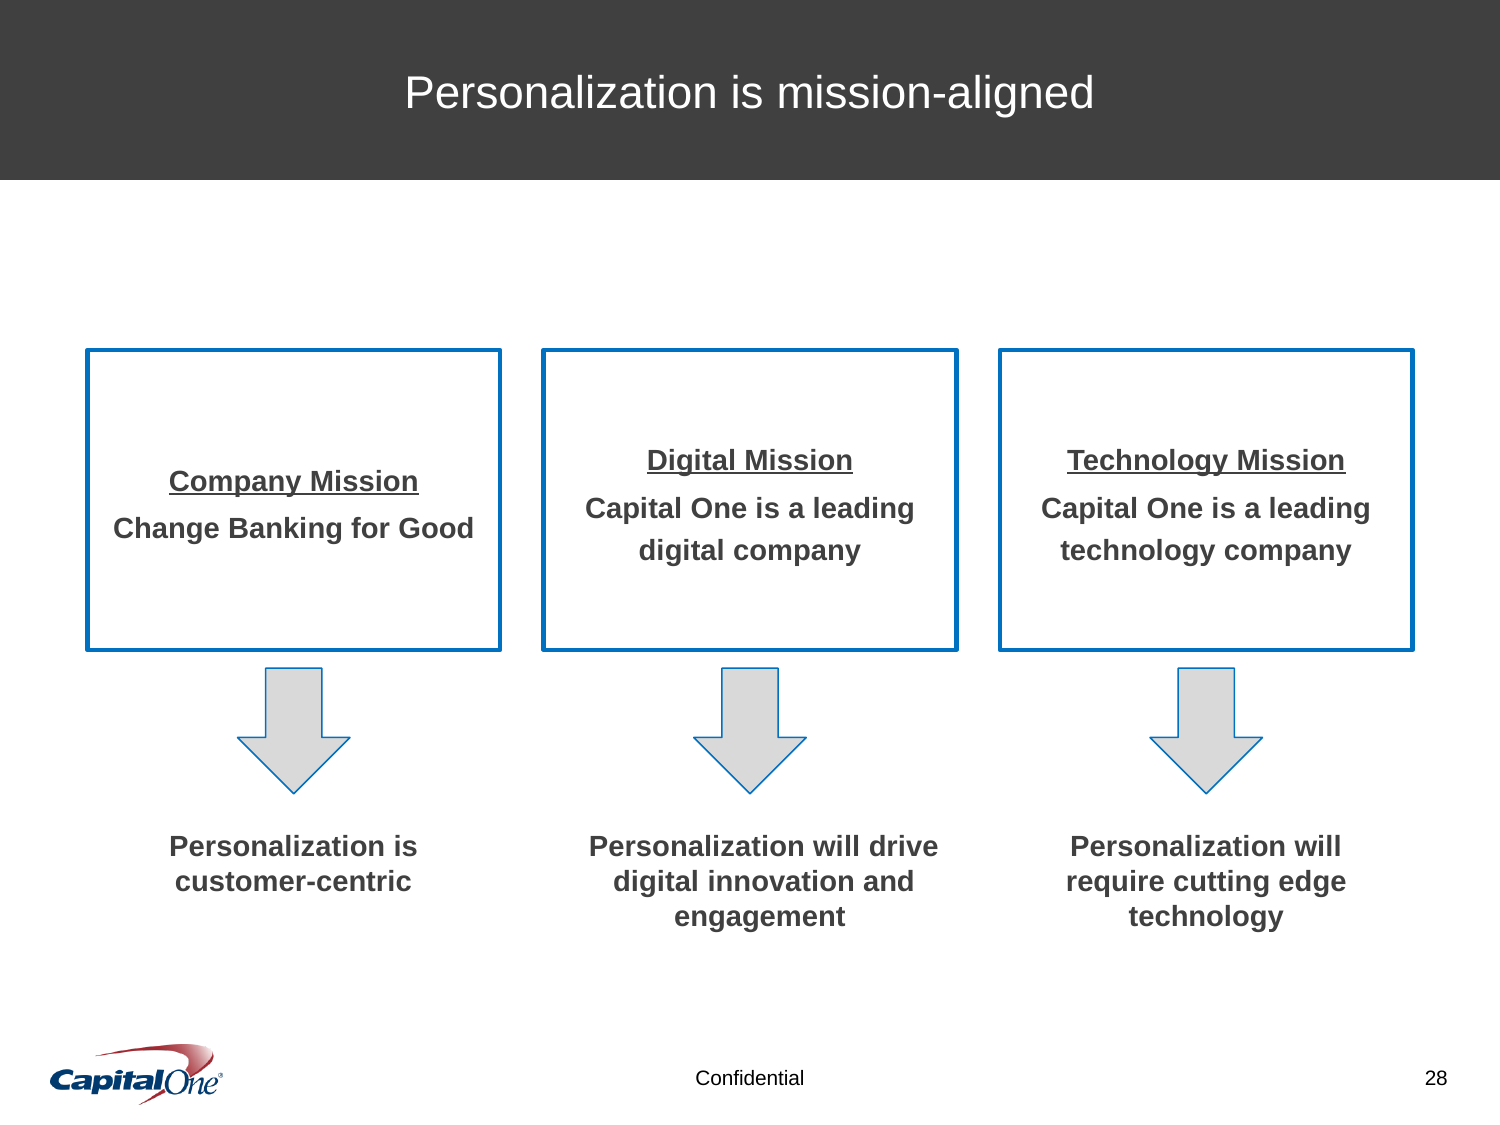

Personalization is mission-aligned
Company Mission
Change Banking for Good
Digital Mission
Capital One is a leading digital company
Technology Mission
Capital One is a leading technology company

Personalization is customer-centric
Personalization will require cutting edge technology
Personalization will drive digital innovation and engagement